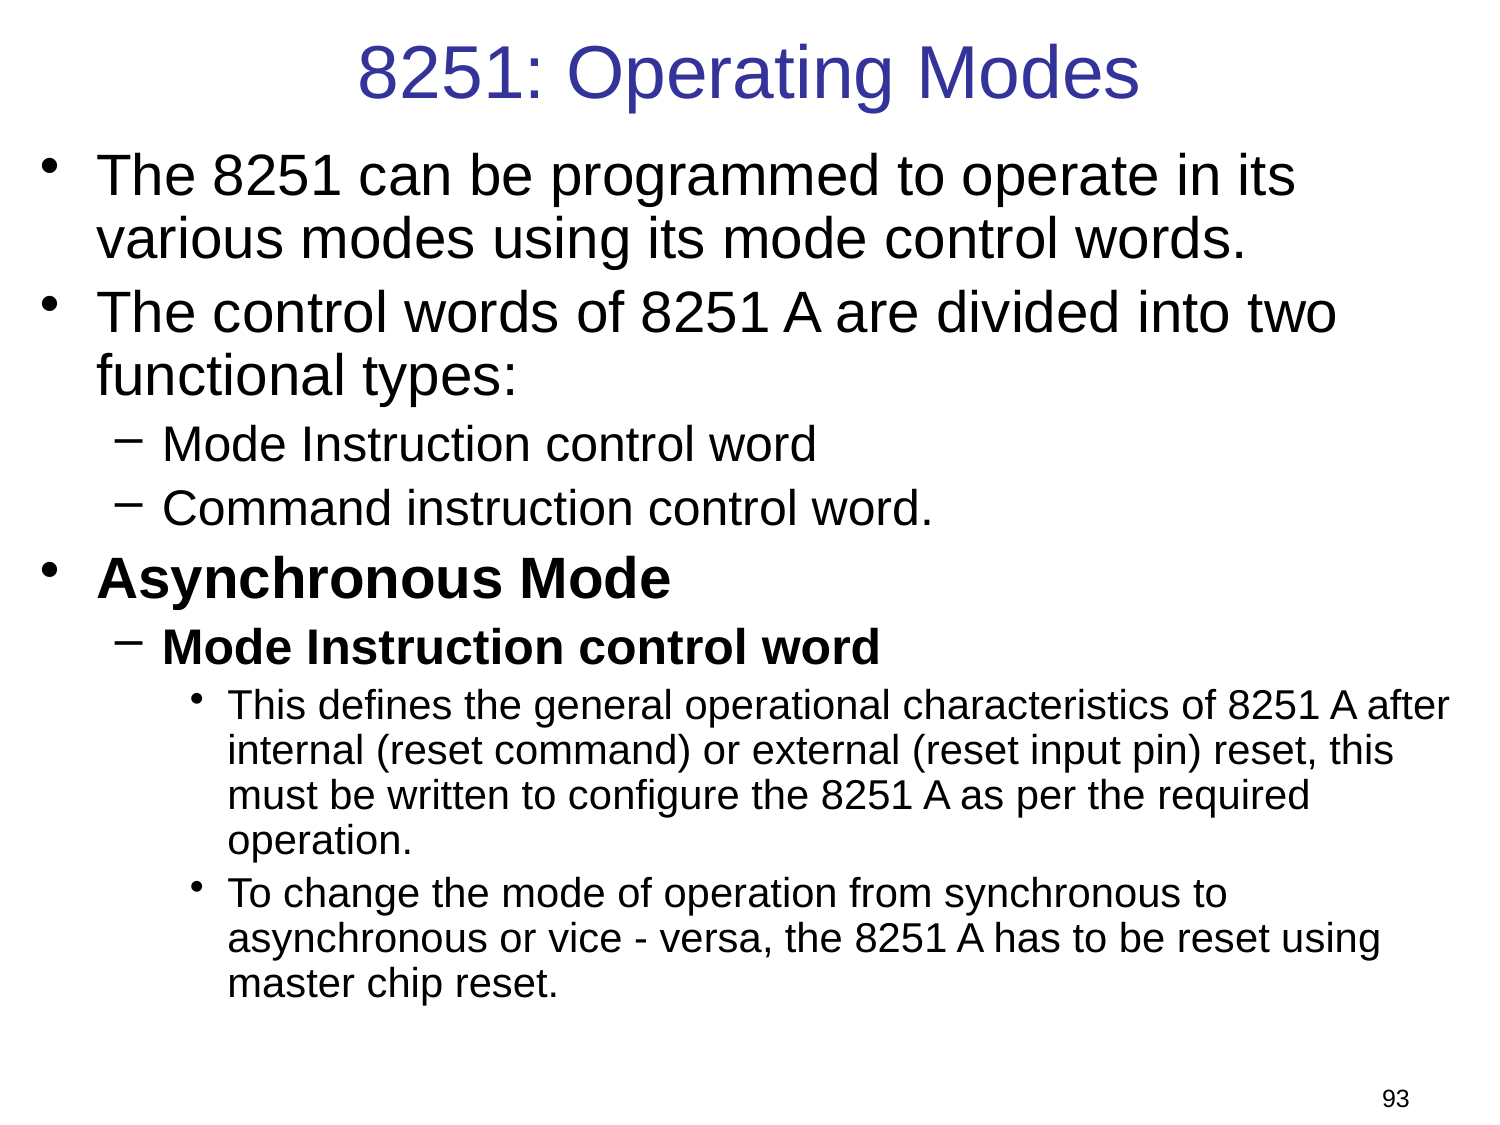

# 8251: Operating Modes
The 8251 can be programmed to operate in its various modes using its mode control words.
The control words of 8251 A are divided into two functional types:
Mode Instruction control word
Command instruction control word.
Asynchronous Mode
Mode Instruction control word
This defines the general operational characteristics of 8251 A after internal (reset command) or external (reset input pin) reset, this must be written to configure the 8251 A as per the required operation.
To change the mode of operation from synchronous to asynchronous or vice - versa, the 8251 A has to be reset using master chip reset.
93